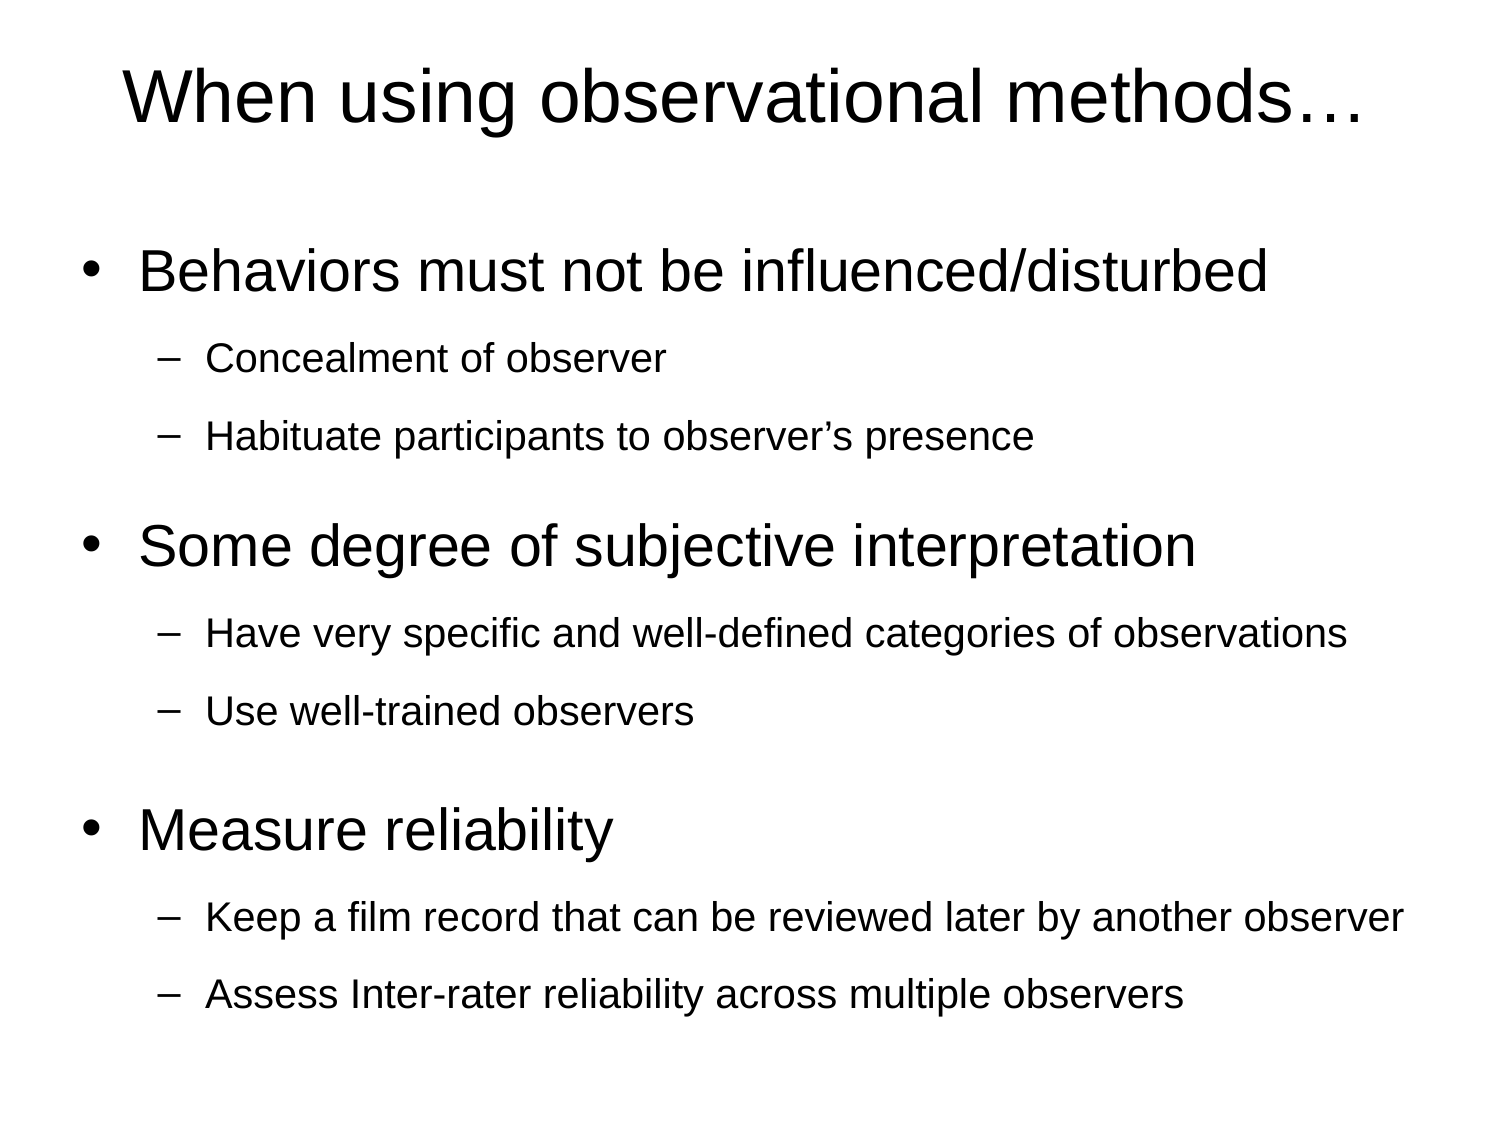

# When using observational methods…
Behaviors must not be influenced/disturbed
Concealment of observer
Habituate participants to observer’s presence
Some degree of subjective interpretation
Have very specific and well-defined categories of observations
Use well-trained observers
Measure reliability
Keep a film record that can be reviewed later by another observer
Assess Inter-rater reliability across multiple observers